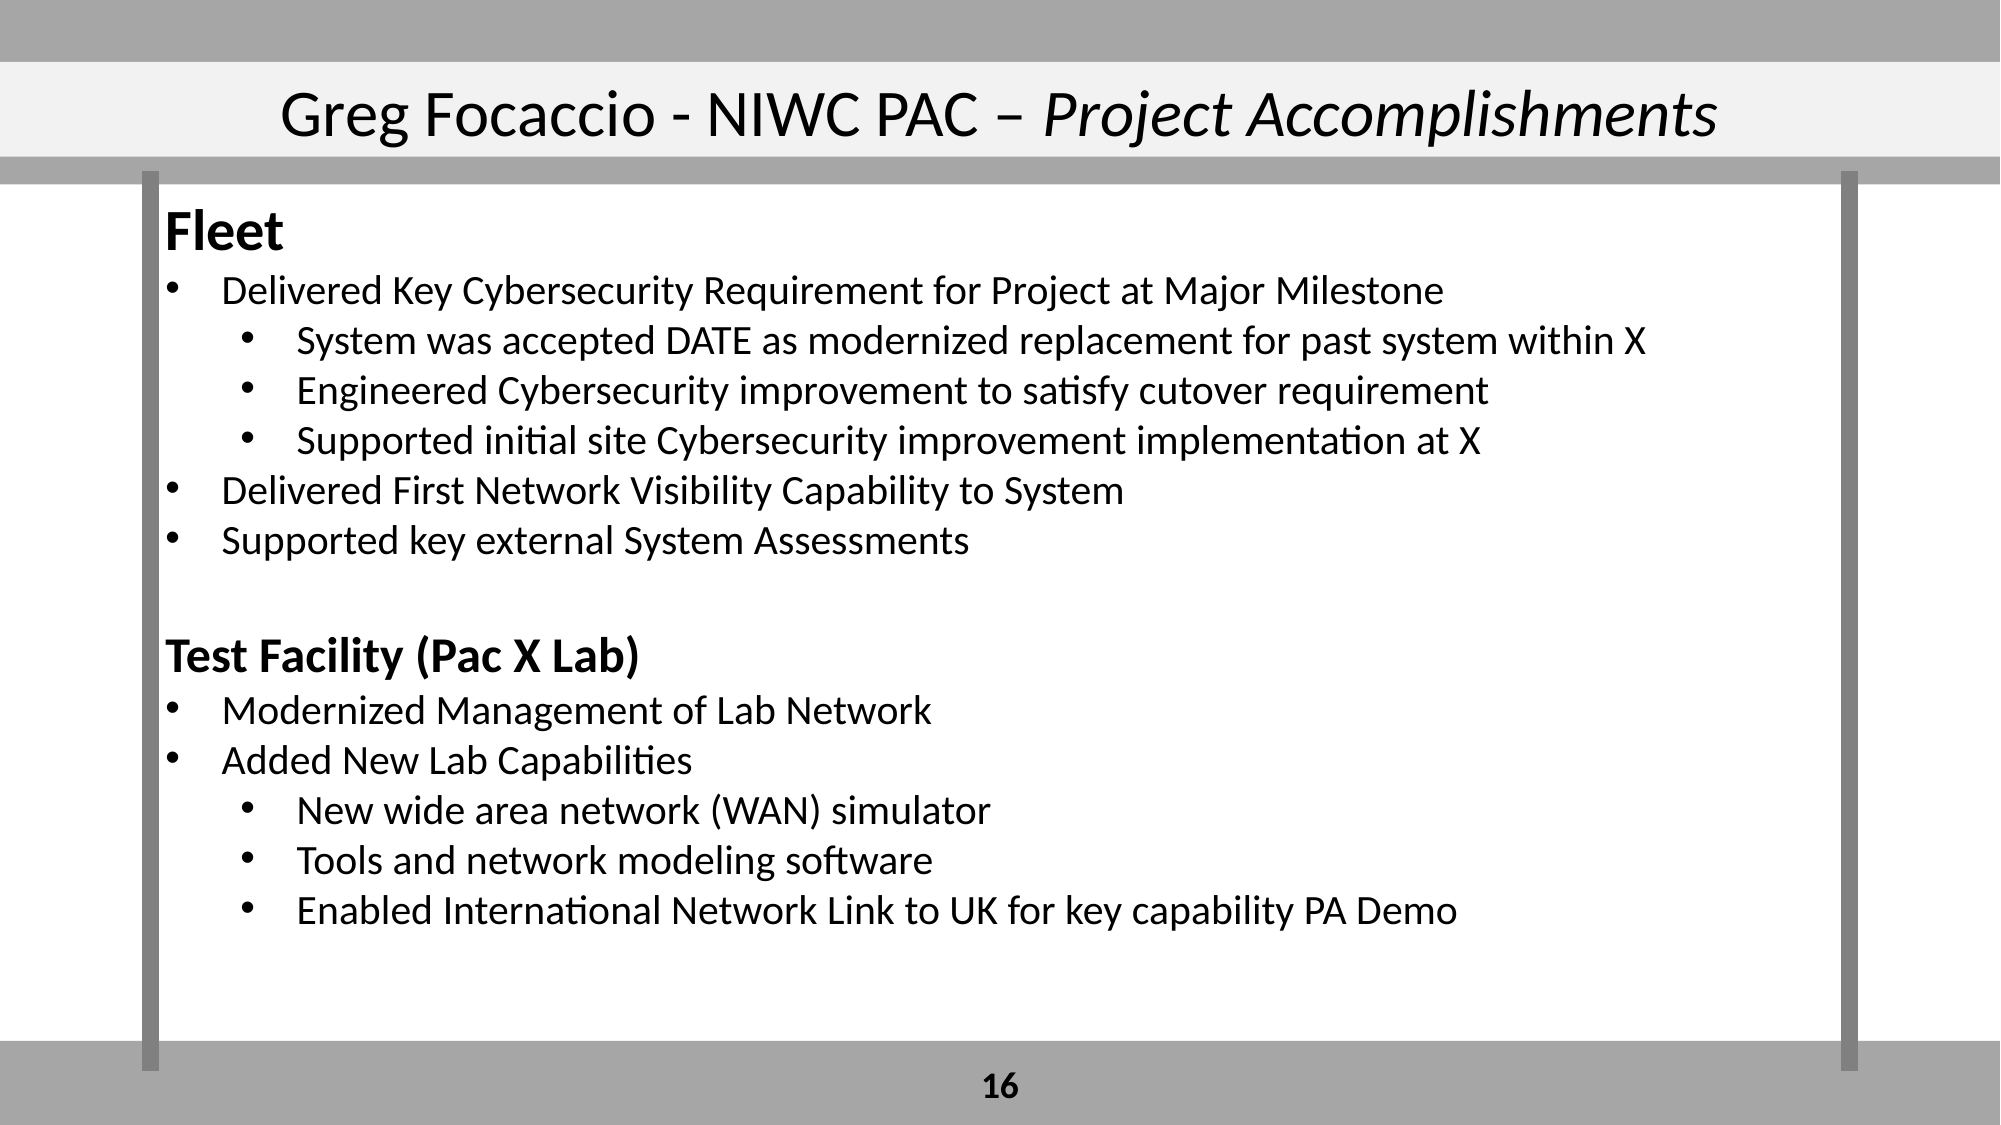

Greg Focaccio - NIWC PAC – Project Accomplishments
Fleet
Delivered Key Cybersecurity Requirement for Project at Major Milestone
System was accepted DATE as modernized replacement for past system within X
Engineered Cybersecurity improvement to satisfy cutover requirement
Supported initial site Cybersecurity improvement implementation at X
Delivered First Network Visibility Capability to System
Supported key external System Assessments

Test Facility (Pac X Lab)
Modernized Management of Lab Network
Added New Lab Capabilities
New wide area network (WAN) simulator
Tools and network modeling software
Enabled International Network Link to UK for key capability PA Demo

16